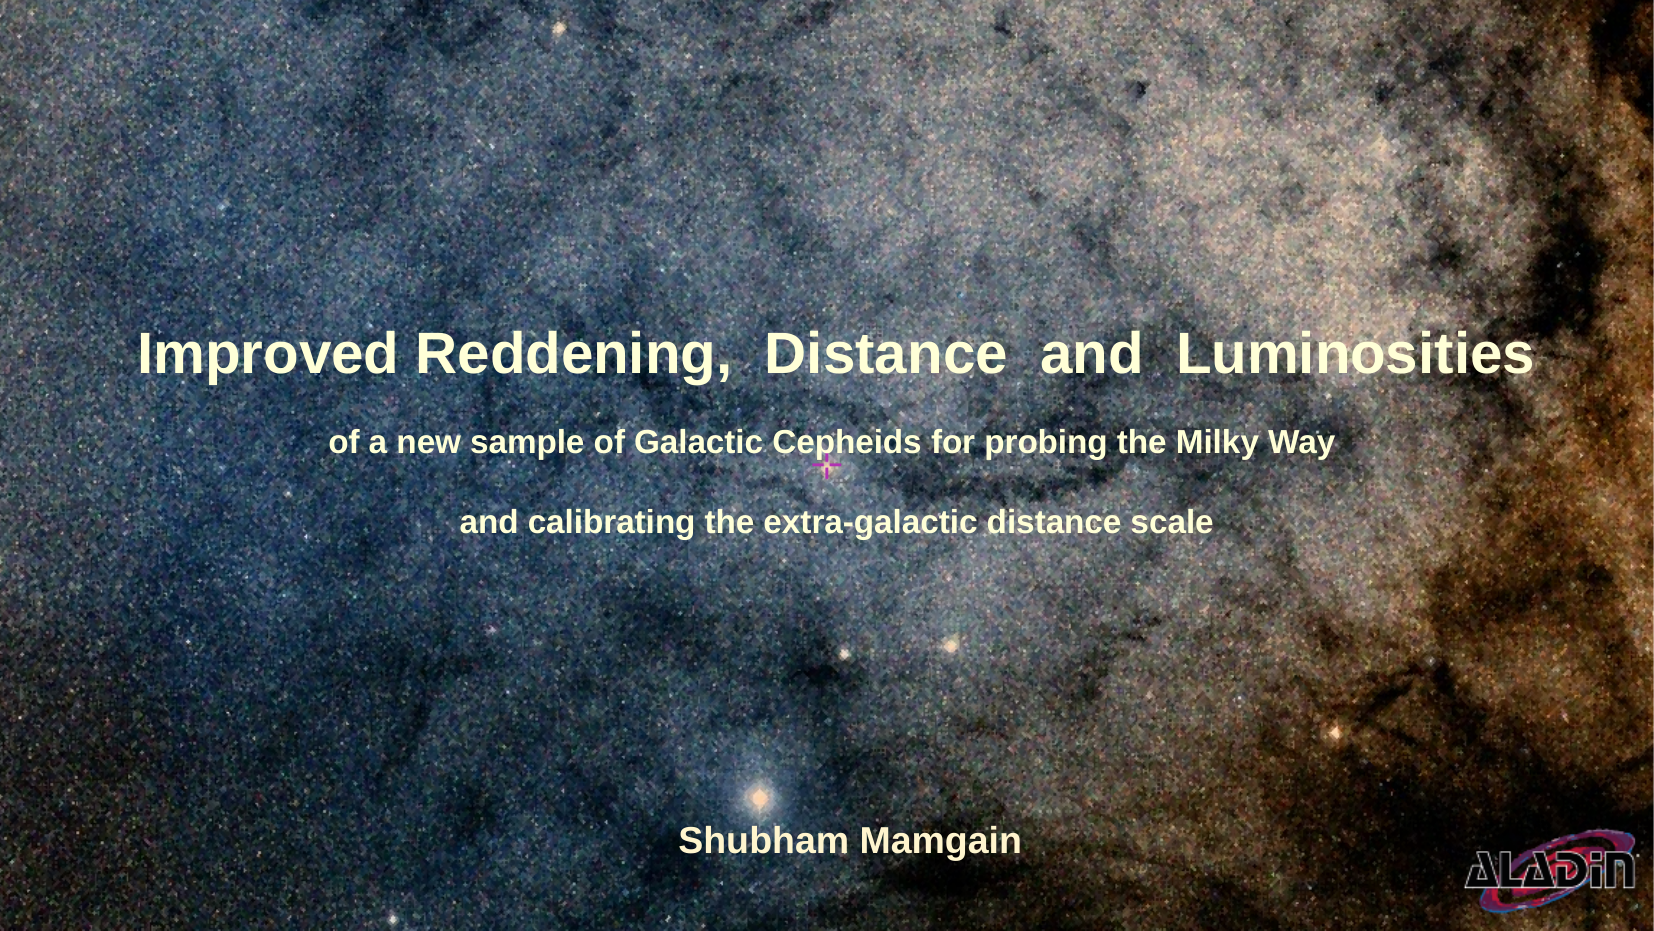

# Improved Reddening,  Distance  and  Luminosities of a new sample of Galactic Cepheids for probing the Milky Way and calibrating the extra-galactic distance scale
Shubham Mamgain